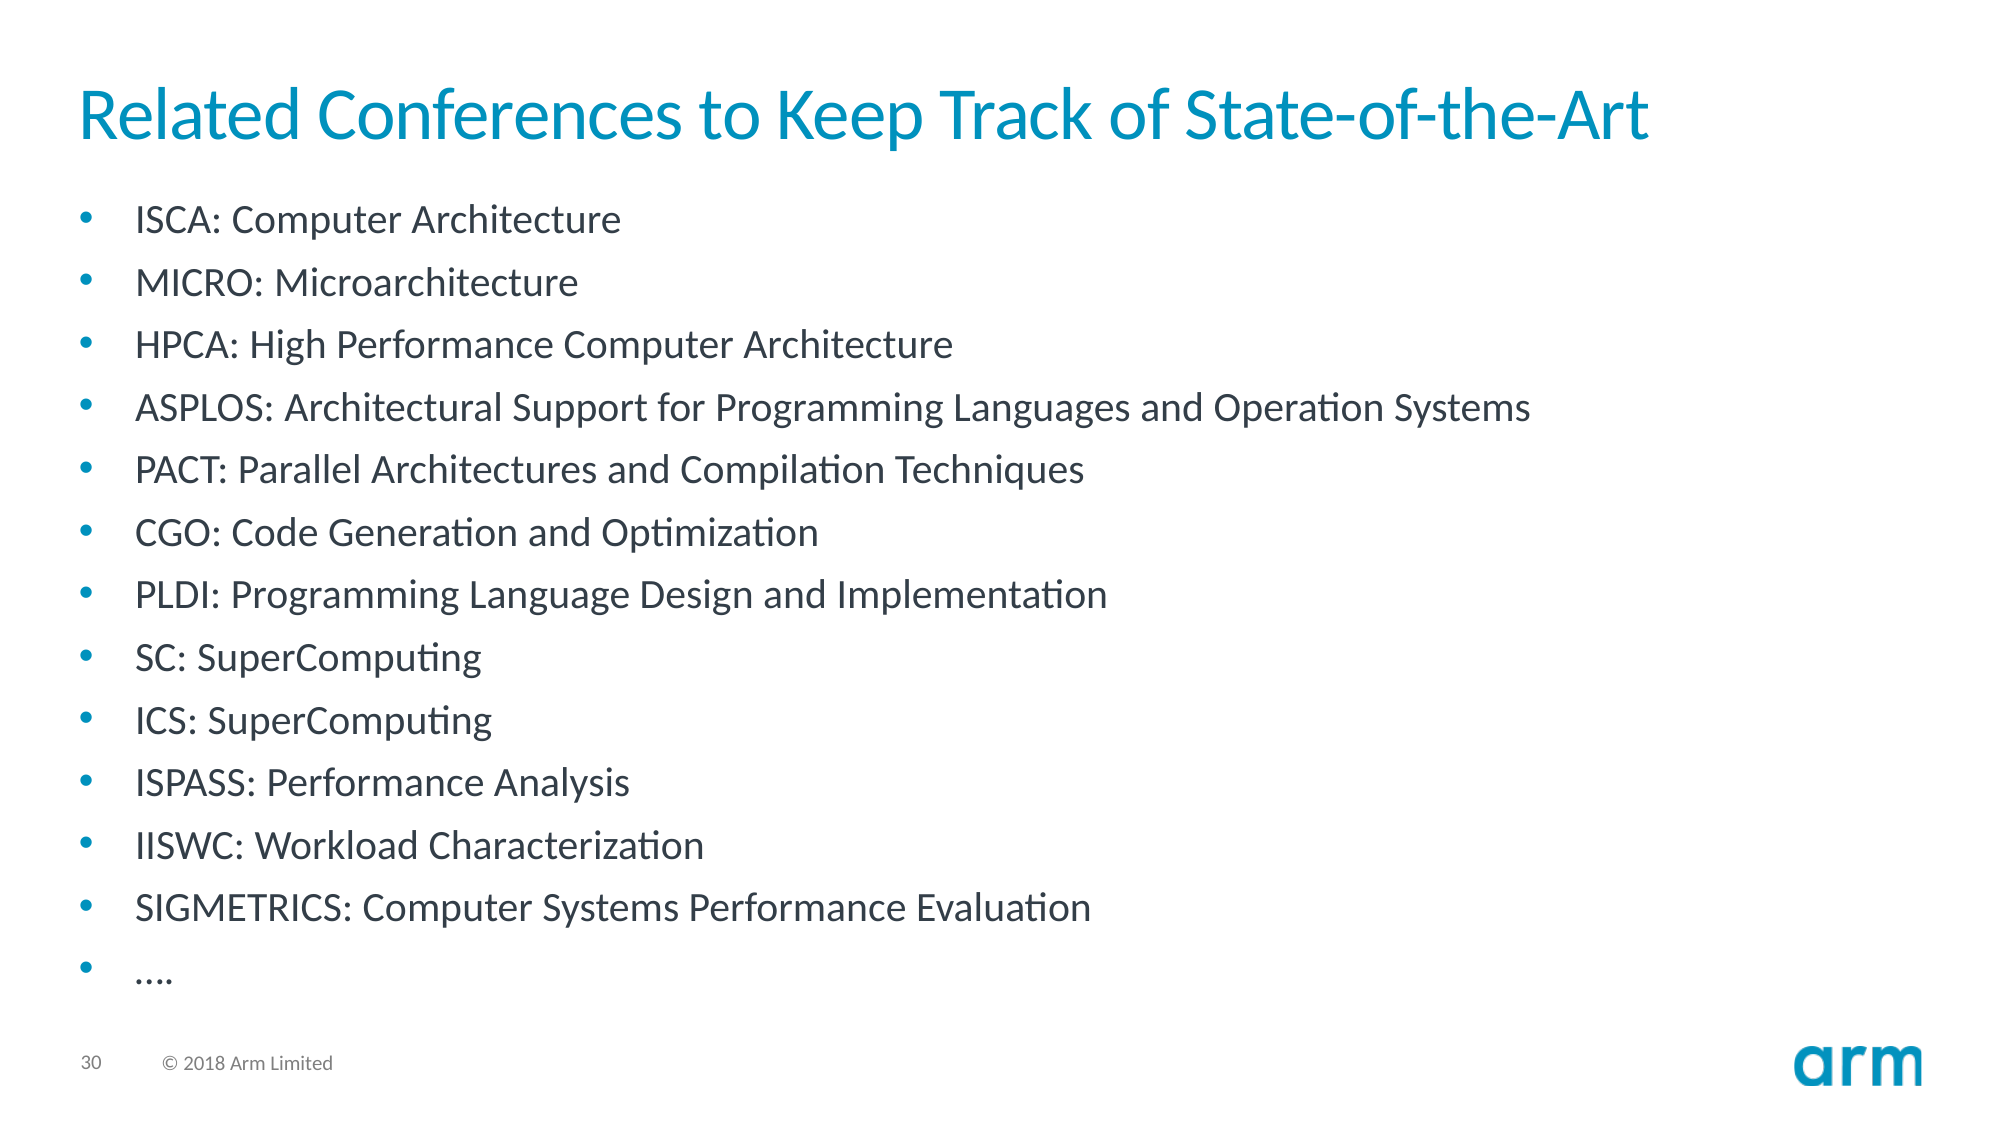

# Related Conferences to Keep Track of State-of-the-Art
ISCA: Computer Architecture
MICRO: Microarchitecture
HPCA: High Performance Computer Architecture
ASPLOS: Architectural Support for Programming Languages and Operation Systems
PACT: Parallel Architectures and Compilation Techniques
CGO: Code Generation and Optimization
PLDI: Programming Language Design and Implementation
SC: SuperComputing
ICS: SuperComputing
ISPASS: Performance Analysis
IISWC: Workload Characterization
SIGMETRICS: Computer Systems Performance Evaluation
….